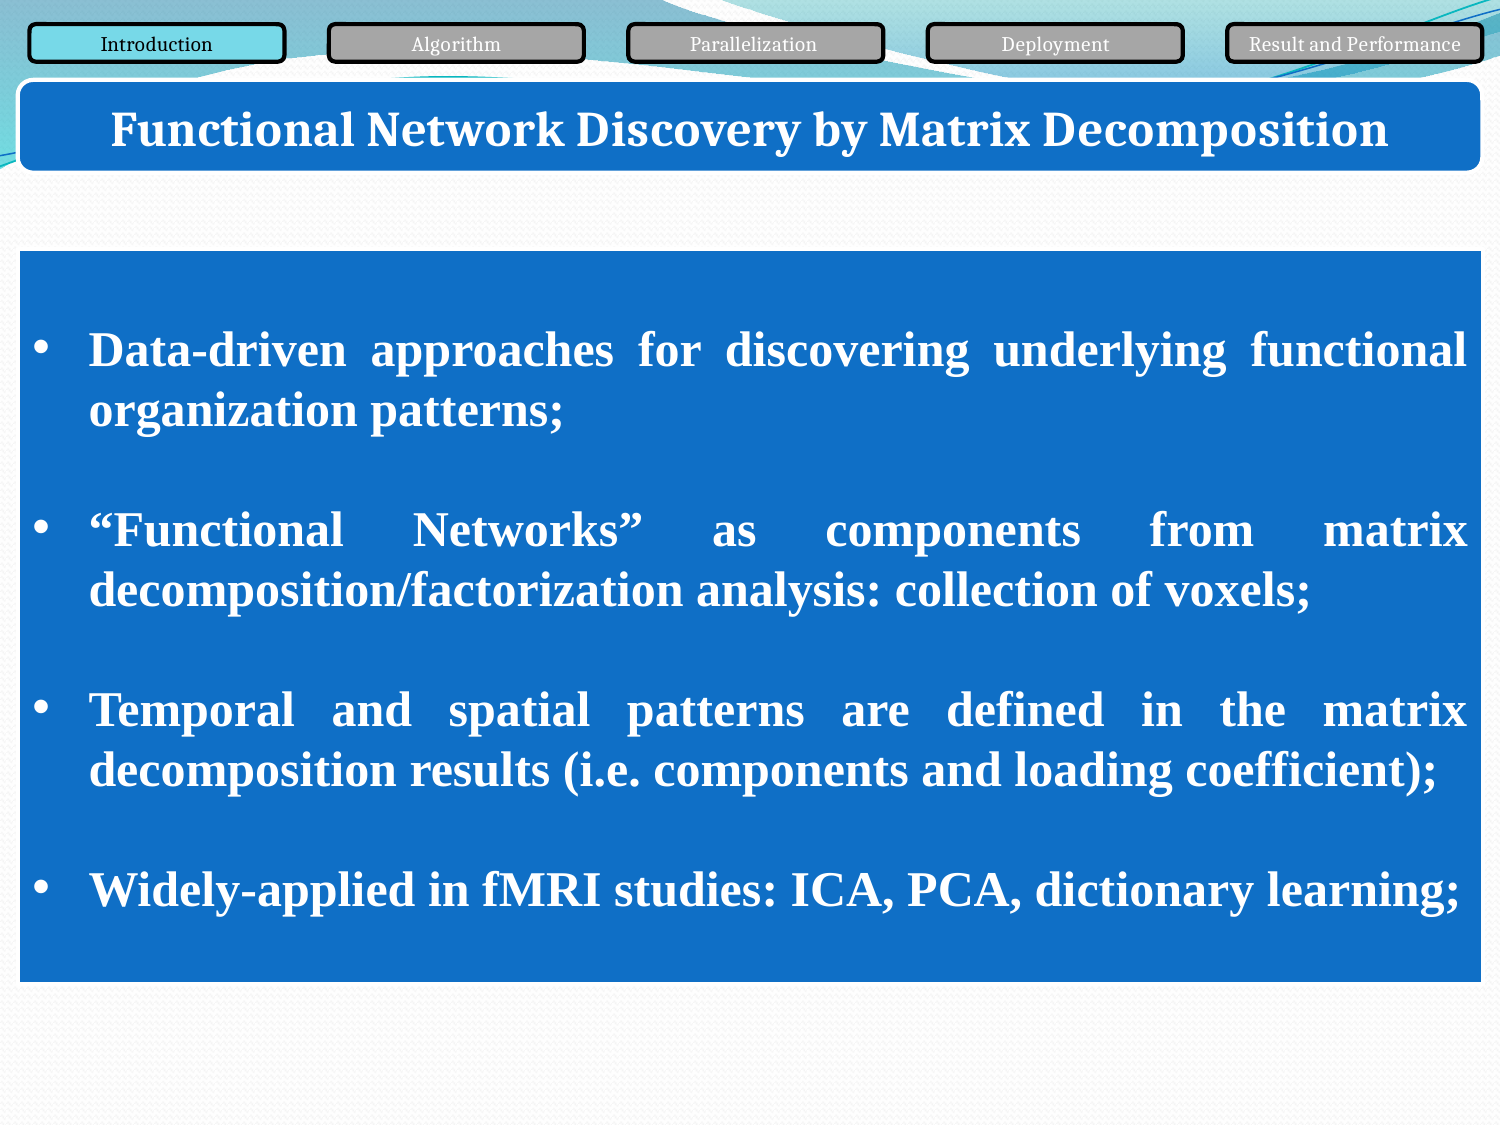

Introduction
Algorithm
Parallelization
Deployment
Result and Performance
Functional Network Discovery by Matrix Decomposition

Data-driven approaches for discovering underlying functional organization patterns;

“Functional Networks” as components from matrix decomposition/factorization analysis: collection of voxels;

Temporal and spatial patterns are defined in the matrix decomposition results (i.e. components and loading coefficient);

Widely-applied in fMRI studies: ICA, PCA, dictionary learning;